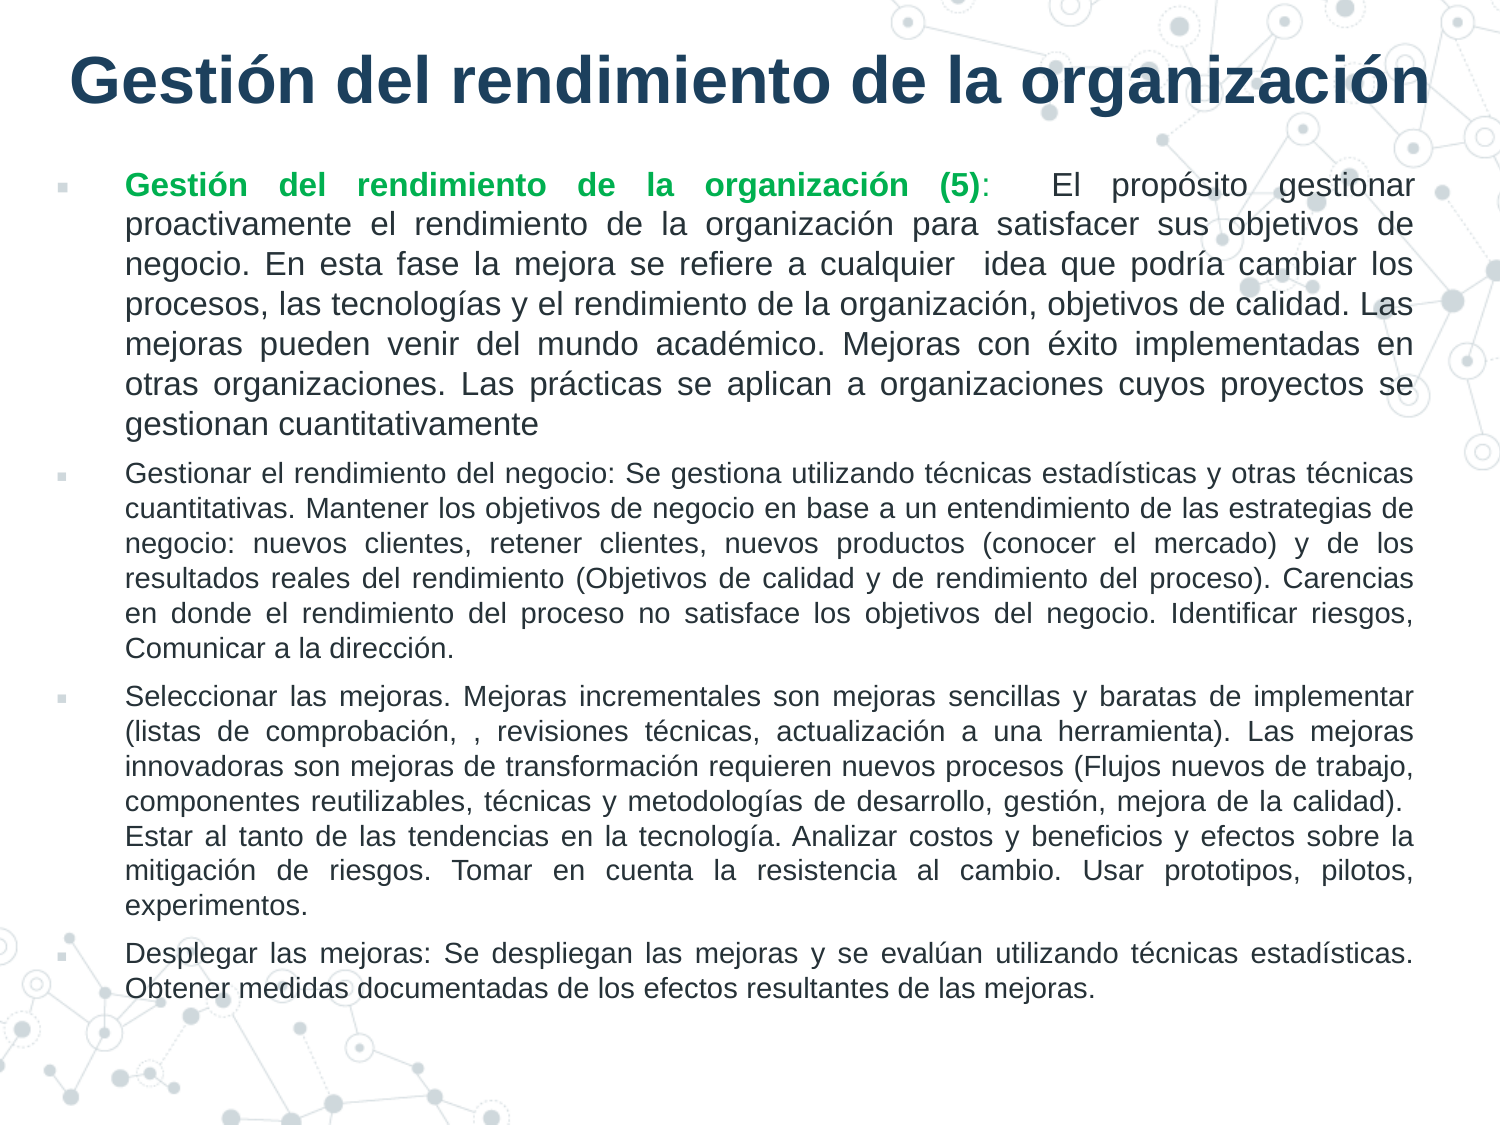

# Gestión del rendimiento de la organización
Gestión del rendimiento de la organización (5):  El propósito gestionar proactivamente el rendimiento de la organización para satisfacer sus objetivos de negocio. En esta fase la mejora se refiere a cualquier  idea que podría cambiar los procesos, las tecnologías y el rendimiento de la organización, objetivos de calidad. Las mejoras pueden venir del mundo académico. Mejoras con éxito implementadas en otras organizaciones. Las prácticas se aplican a organizaciones cuyos proyectos se gestionan cuantitativamente
Gestionar el rendimiento del negocio: Se gestiona utilizando técnicas estadísticas y otras técnicas cuantitativas. Mantener los objetivos de negocio en base a un entendimiento de las estrategias de negocio: nuevos clientes, retener clientes, nuevos productos (conocer el mercado) y de los resultados reales del rendimiento (Objetivos de calidad y de rendimiento del proceso). Carencias en donde el rendimiento del proceso no satisface los objetivos del negocio. Identificar riesgos, Comunicar a la dirección.
Seleccionar las mejoras. Mejoras incrementales son mejoras sencillas y baratas de implementar (listas de comprobación, , revisiones técnicas, actualización a una herramienta). Las mejoras innovadoras son mejoras de transformación requieren nuevos procesos (Flujos nuevos de trabajo, componentes reutilizables, técnicas y metodologías de desarrollo, gestión, mejora de la calidad).  Estar al tanto de las tendencias en la tecnología. Analizar costos y beneficios y efectos sobre la mitigación de riesgos. Tomar en cuenta la resistencia al cambio. Usar prototipos, pilotos, experimentos.
Desplegar las mejoras: Se despliegan las mejoras y se evalúan utilizando técnicas estadísticas. Obtener medidas documentadas de los efectos resultantes de las mejoras.